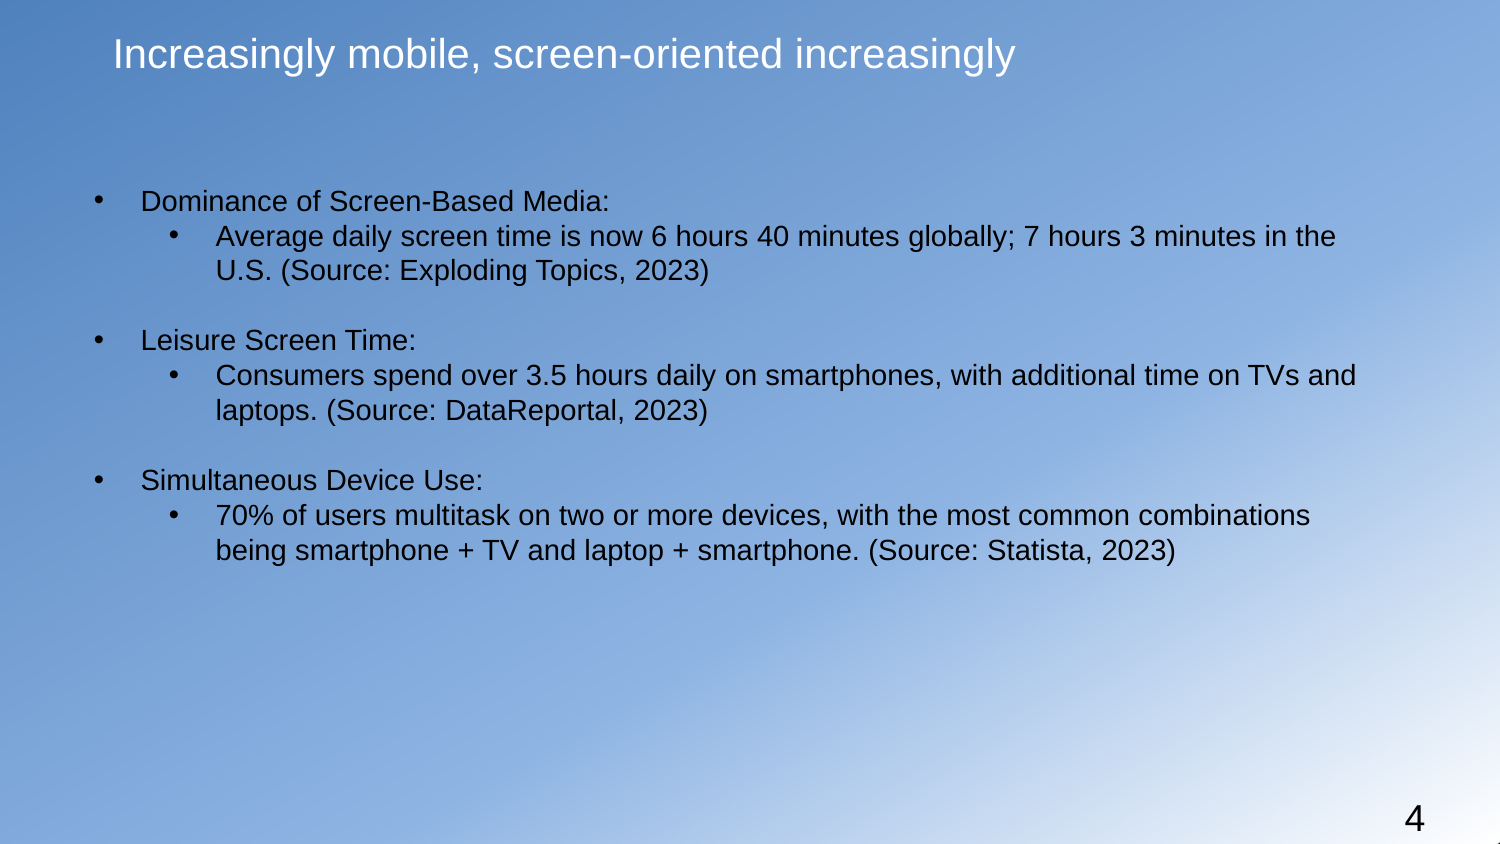

# Increasingly mobile, screen-oriented increasingly
Dominance of Screen-Based Media:
Average daily screen time is now 6 hours 40 minutes globally; 7 hours 3 minutes in the U.S. (Source: Exploding Topics, 2023)

Leisure Screen Time:
Consumers spend over 3.5 hours daily on smartphones, with additional time on TVs and laptops. (Source: DataReportal, 2023)

Simultaneous Device Use:
70% of users multitask on two or more devices, with the most common combinations being smartphone + TV and laptop + smartphone. (Source: Statista, 2023)

4